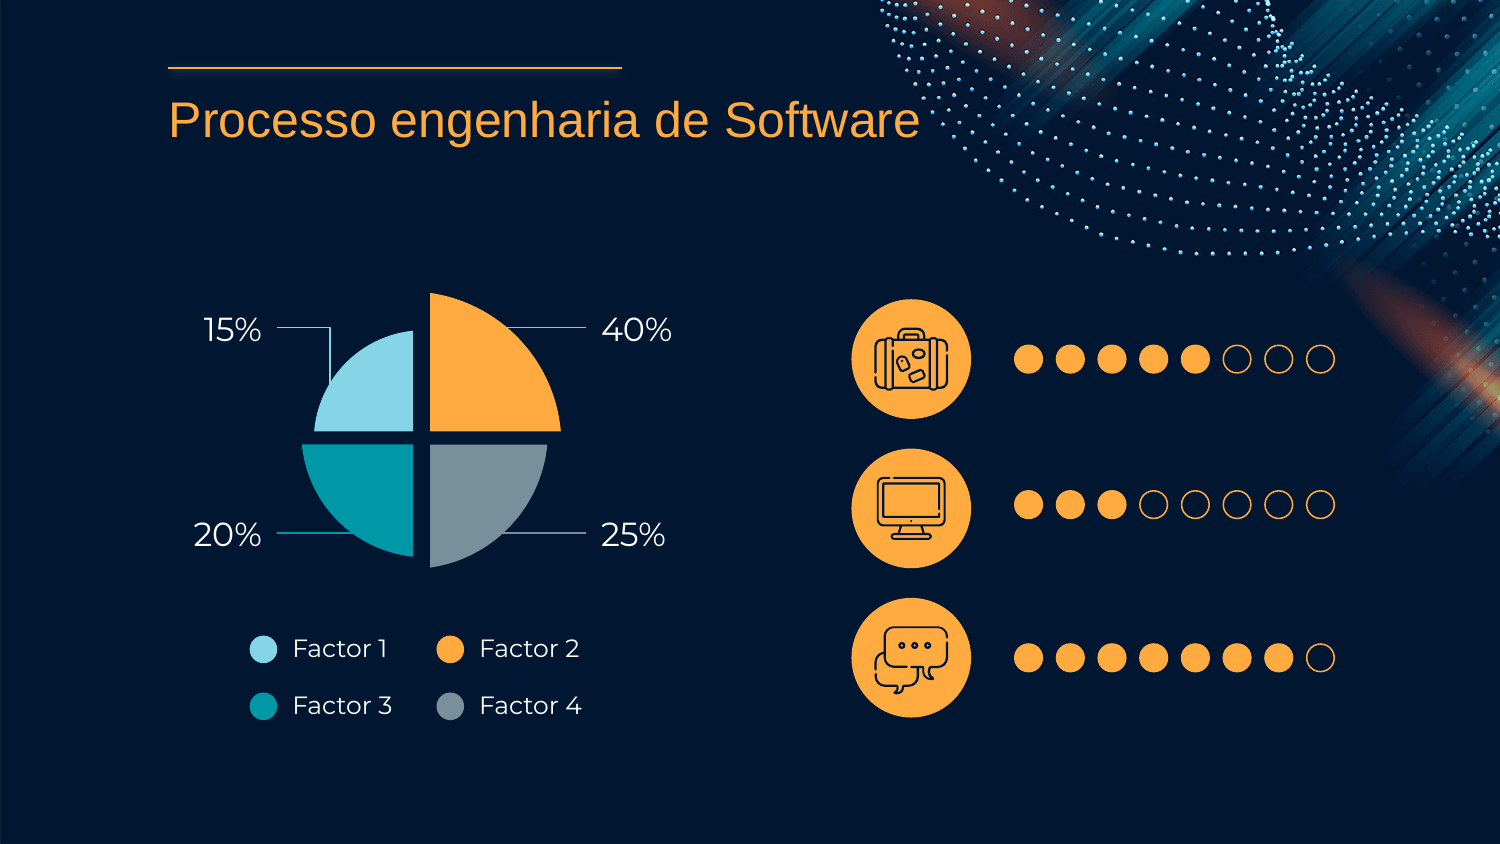

# Processo engenharia de Software
15%
40%

20%
25%

Factor 1
Factor 2

Factor 3
Factor 4